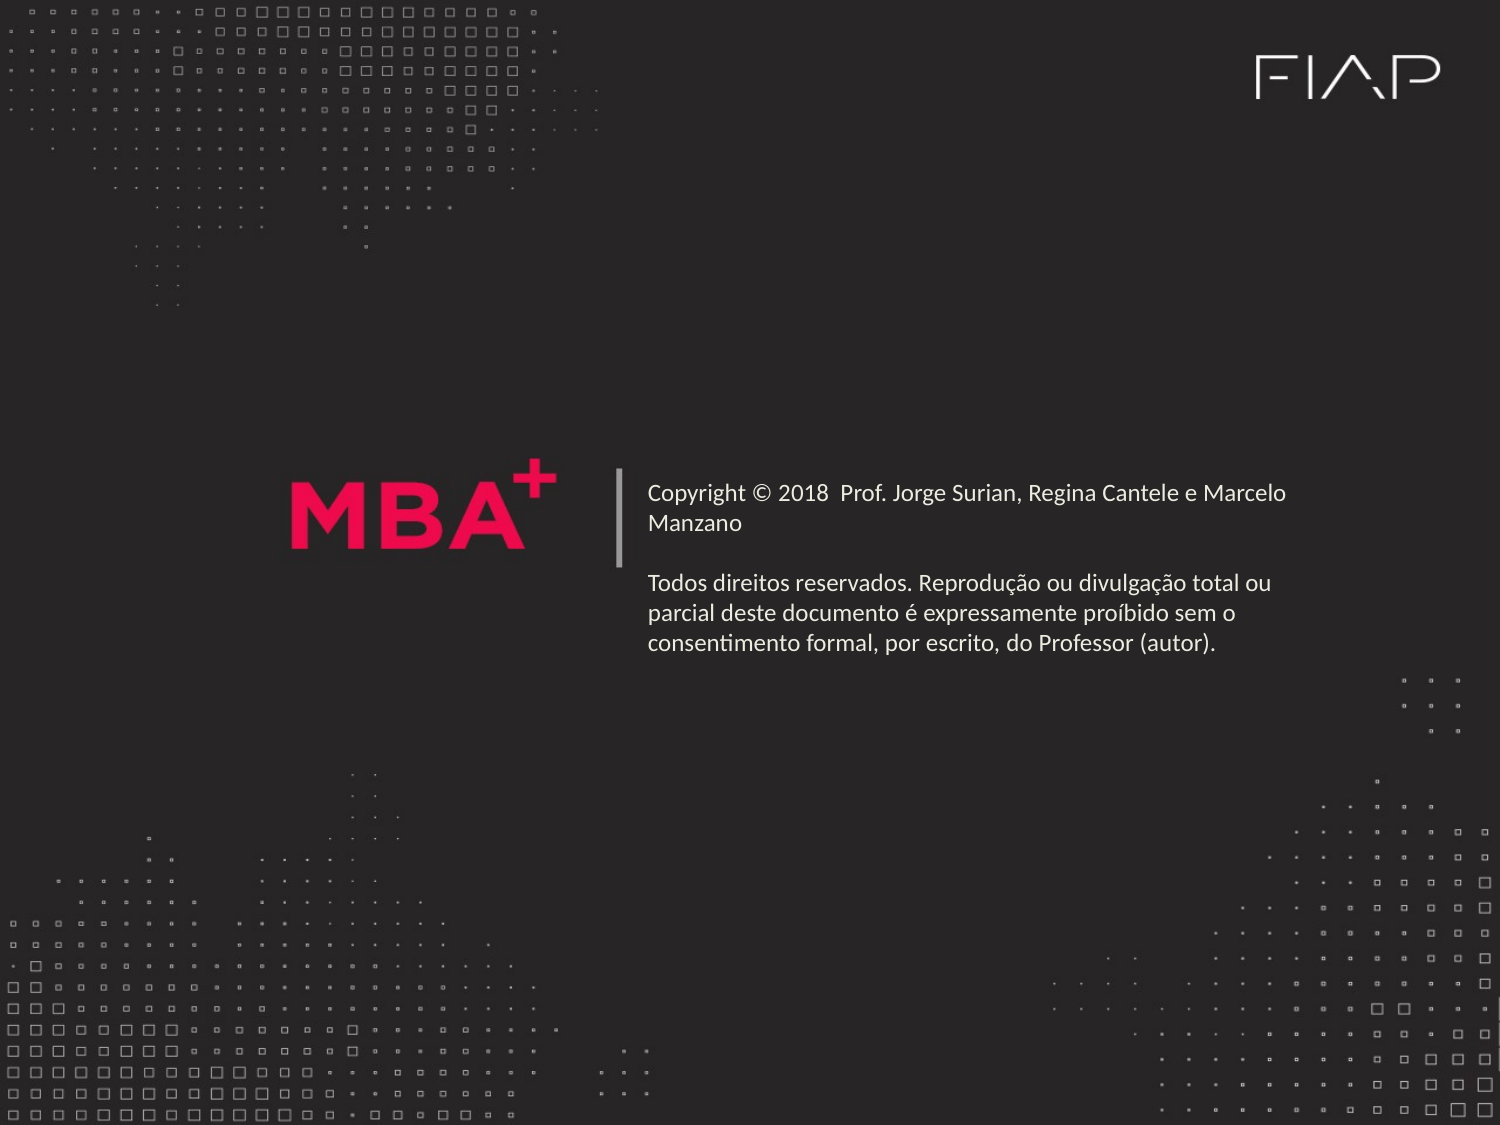

Copyright © 2018  Prof. Jorge Surian, Regina Cantele e Marcelo Manzano

Todos direitos reservados. Reprodução ou divulgação total ou parcial deste documento é expressamente proíbido sem o consentimento formal, por escrito, do Professor (autor).